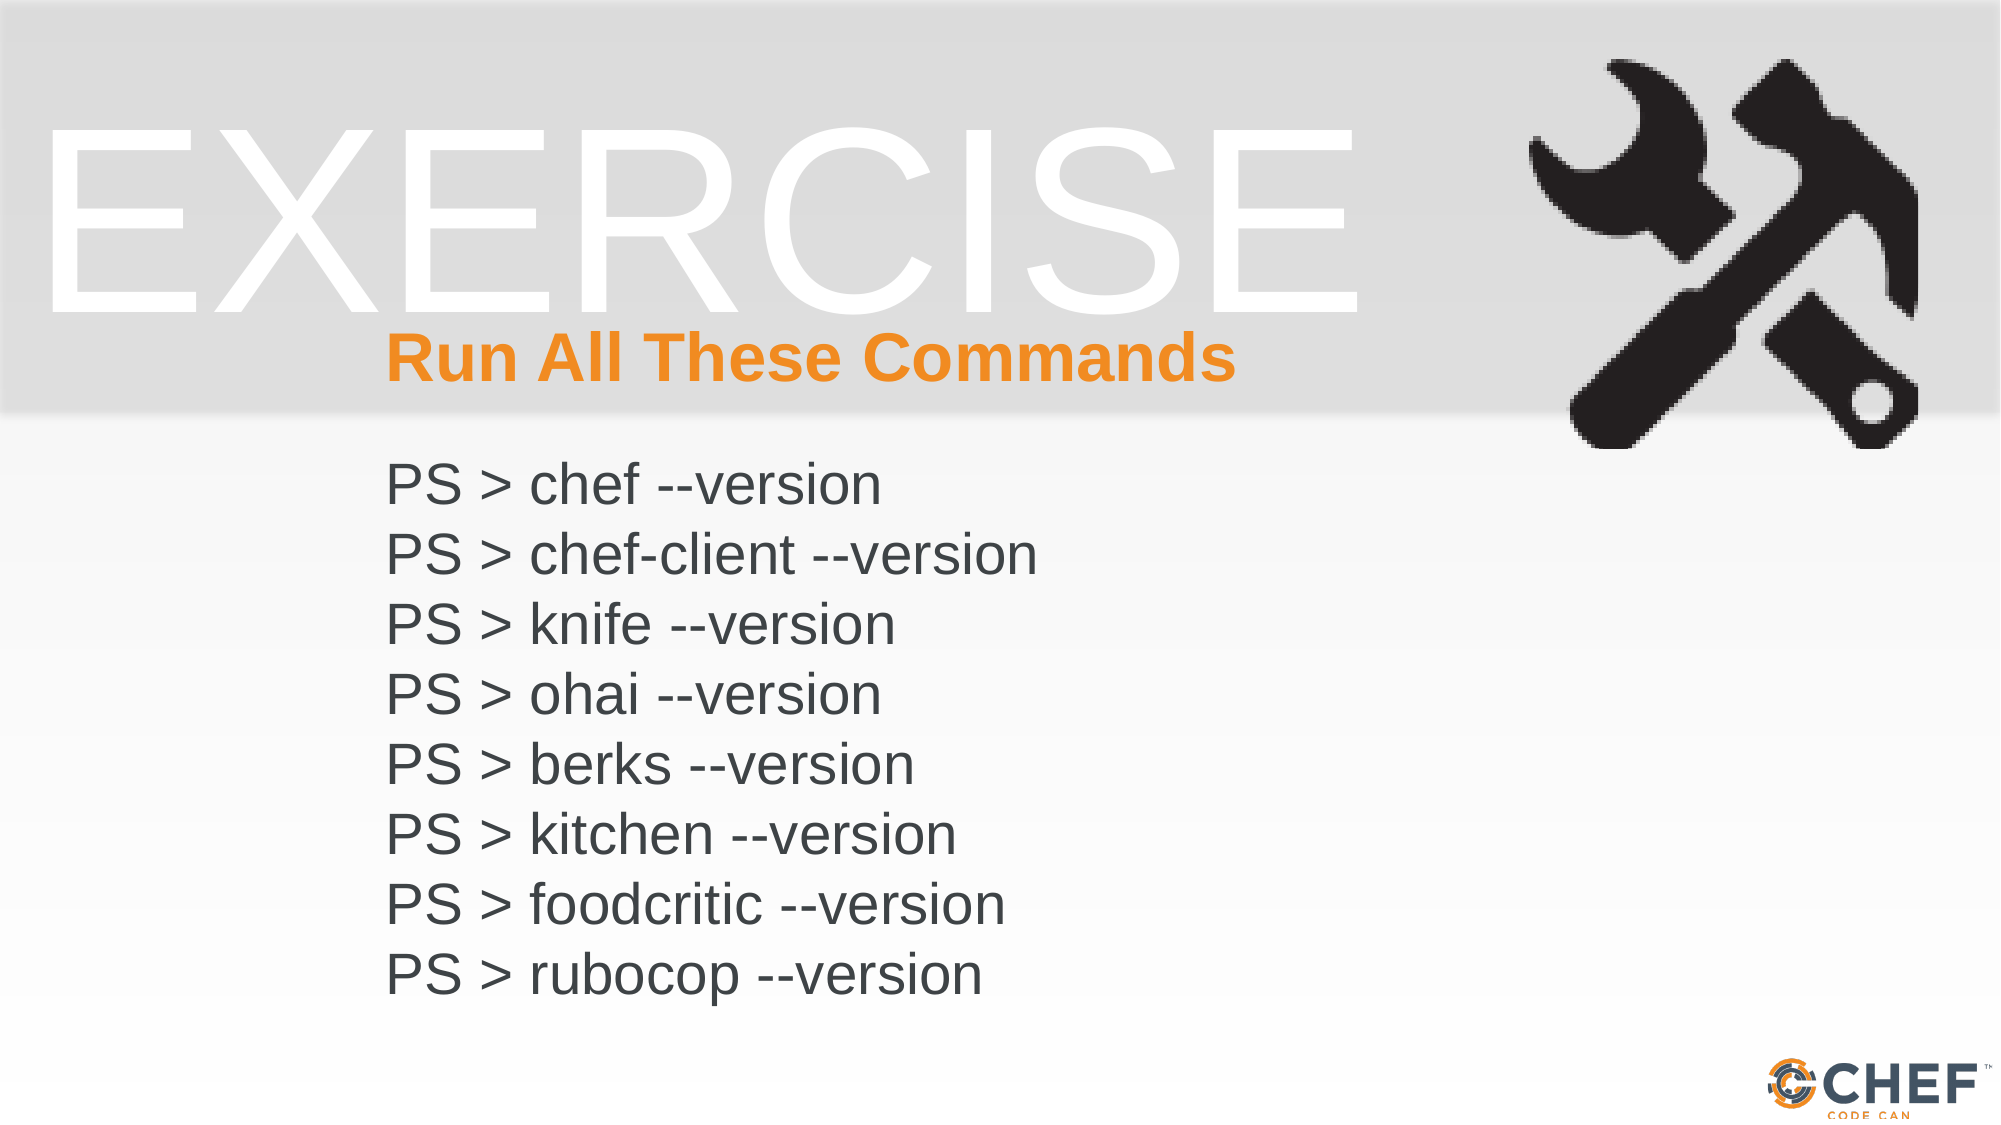

# Run All These Commands
PS > chef --version
PS > chef-client --version
PS > knife --version
PS > ohai --version
PS > berks --version
PS > kitchen --version
PS > foodcritic --version
PS > rubocop --version